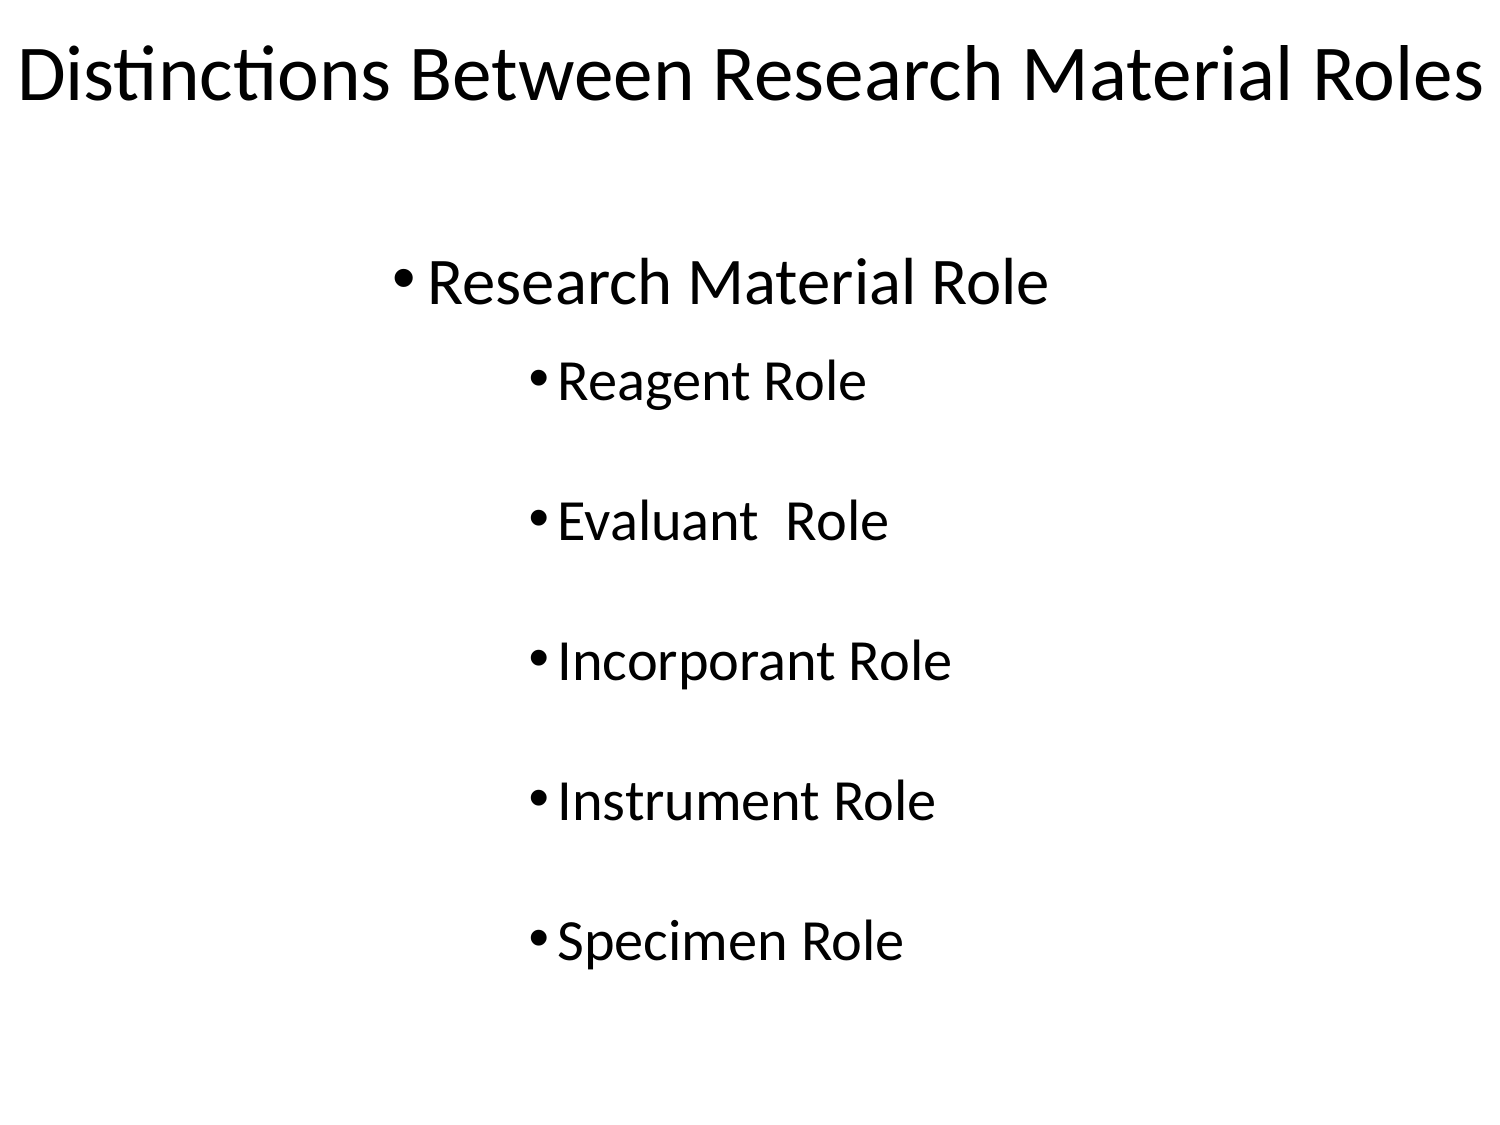

Distinctions Between Research Material Roles
Research Material Role

Reagent Role

Evaluant  Role

Incorporant Role

Instrument Role

Specimen Role